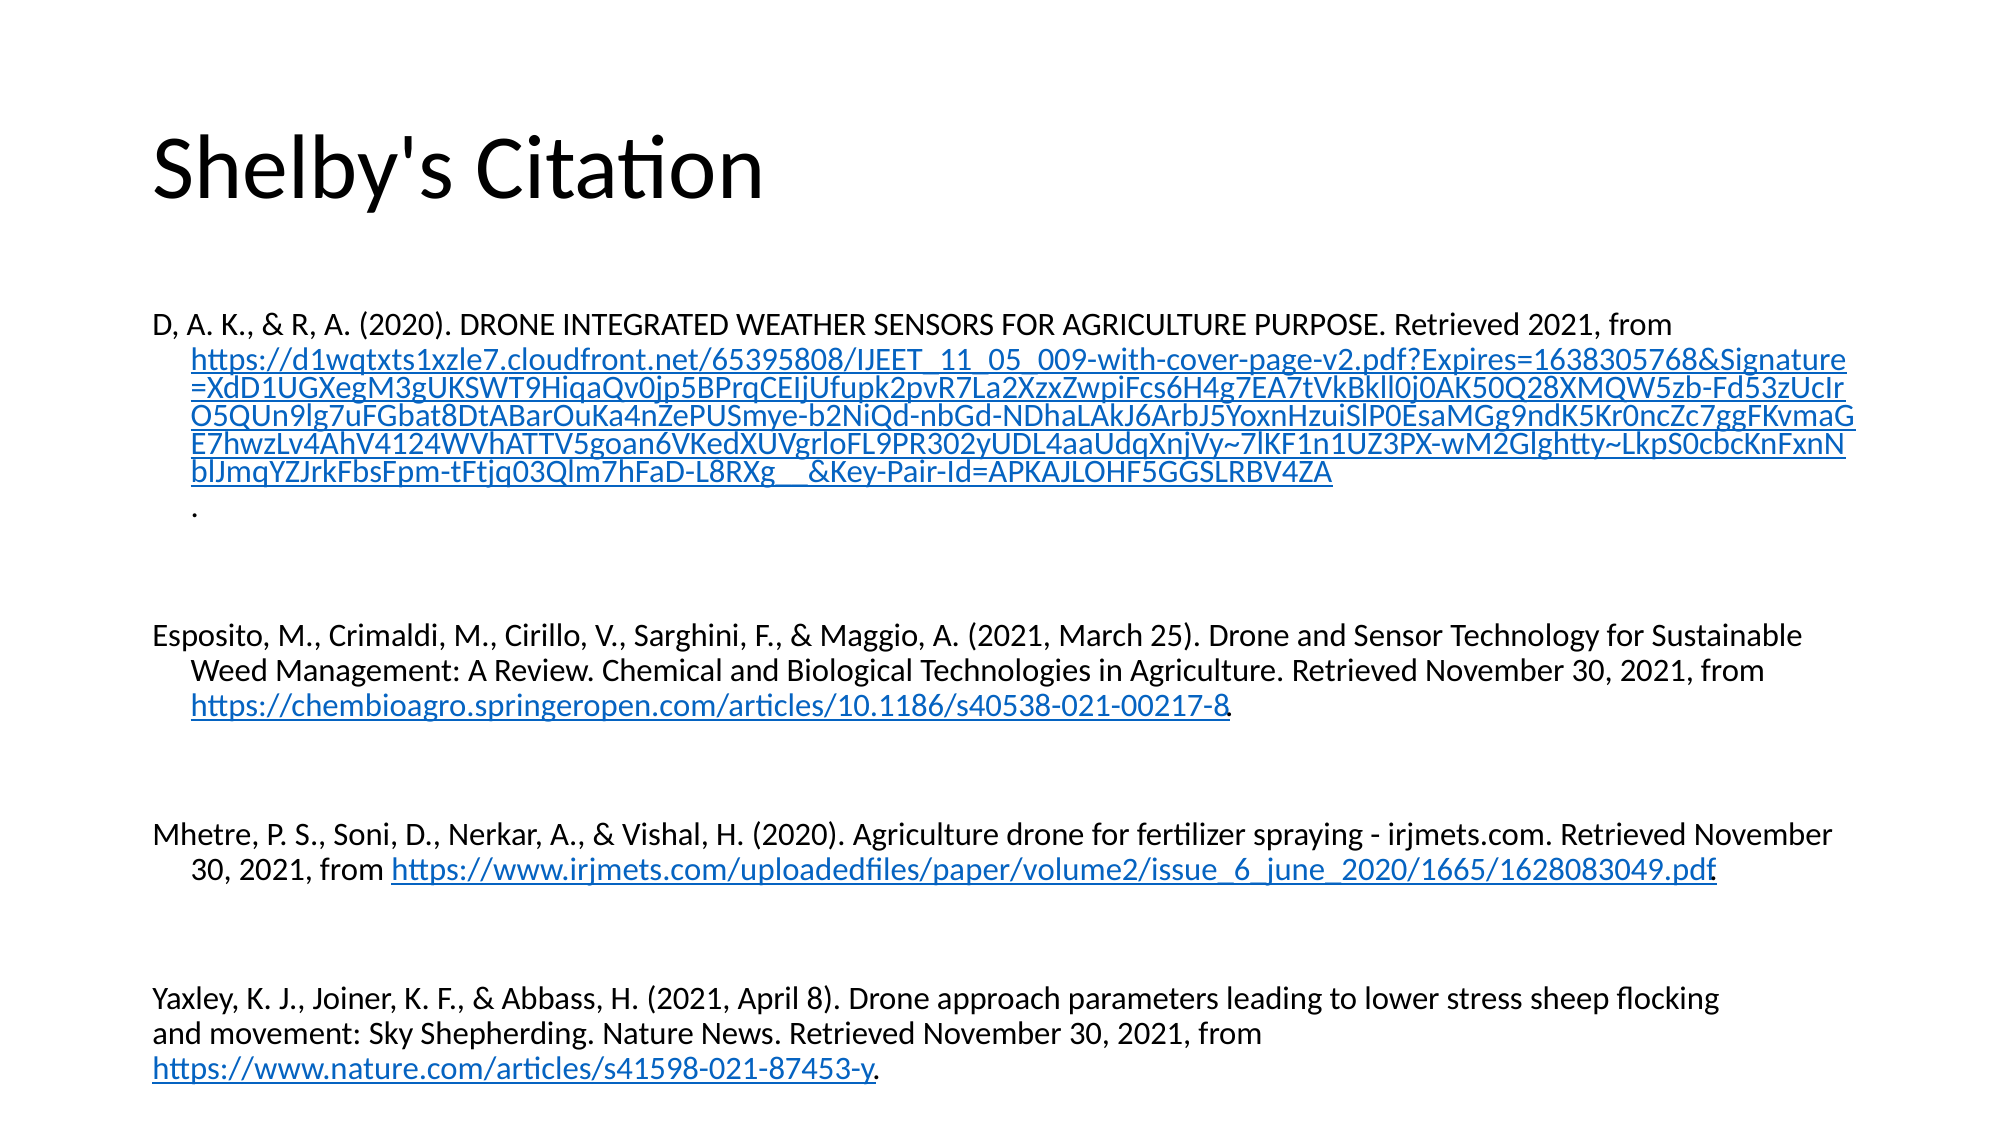

# Shelby's Citation
D, A. K., & R, A. (2020). DRONE INTEGRATED WEATHER SENSORS FOR AGRICULTURE PURPOSE. Retrieved 2021, from https://d1wqtxts1xzle7.cloudfront.net/65395808/IJEET_11_05_009-with-cover-page-v2.pdf?Expires=1638305768&Signature=XdD1UGXegM3gUKSWT9HiqaQv0jp5BPrqCEIjUfupk2pvR7La2XzxZwpiFcs6H4g7EA7tVkBkll0j0AK50Q28XMQW5zb-Fd53zUcIrO5QUn9lg7uFGbat8DtABarOuKa4nZePUSmye-b2NiQd-nbGd-NDhaLAkJ6ArbJ5YoxnHzuiSlP0EsaMGg9ndK5Kr0ncZc7ggFKvmaGE7hwzLv4AhV4124WVhATTV5goan6VKedXUVgrloFL9PR302yUDL4aaUdqXnjVy~7lKF1n1UZ3PX-wM2Glghtty~LkpS0cbcKnFxnNblJmqYZJrkFbsFpm-tFtjq03Qlm7hFaD-L8RXg__&Key-Pair-Id=APKAJLOHF5GGSLRBV4ZA.

Esposito, M., Crimaldi, M., Cirillo, V., Sarghini, F., & Maggio, A. (2021, March 25). Drone and Sensor Technology for Sustainable Weed Management: A Review. Chemical and Biological Technologies in Agriculture. Retrieved November 30, 2021, from https://chembioagro.springeropen.com/articles/10.1186/s40538-021-00217-8.

Mhetre, P. S., Soni, D., Nerkar, A., & Vishal, H. (2020). Agriculture drone for fertilizer spraying - irjmets.com. Retrieved November 30, 2021, from https://www.irjmets.com/uploadedfiles/paper/volume2/issue_6_june_2020/1665/1628083049.pdf.

Yaxley, K. J., Joiner, K. F., & Abbass, H. (2021, April 8). Drone approach parameters leading to lower stress sheep flocking and movement: Sky Shepherding. Nature News. Retrieved November 30, 2021, from https://www.nature.com/articles/s41598-021-87453-y.